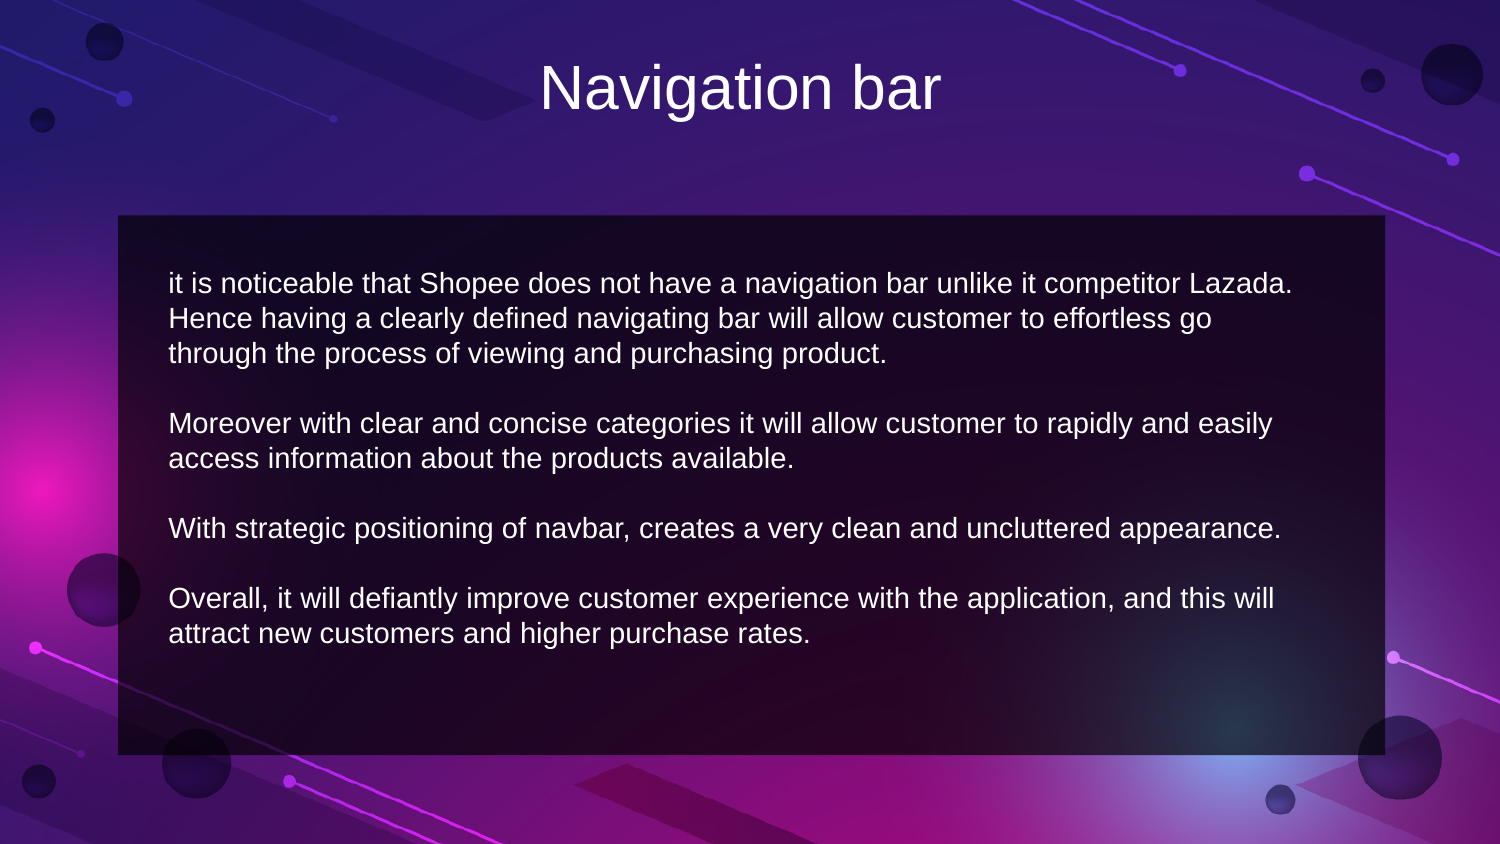

# Navigation bar
it is noticeable that Shopee does not have a navigation bar unlike it competitor Lazada.
Hence having a clearly defined navigating bar will allow customer to effortless go through the process of viewing and purchasing product.

Moreover with clear and concise categories it will allow customer to rapidly and easily access information about the products available.

With strategic positioning of navbar, creates a very clean and uncluttered appearance.

Overall, it will defiantly improve customer experience with the application, and this will attract new customers and higher purchase rates.